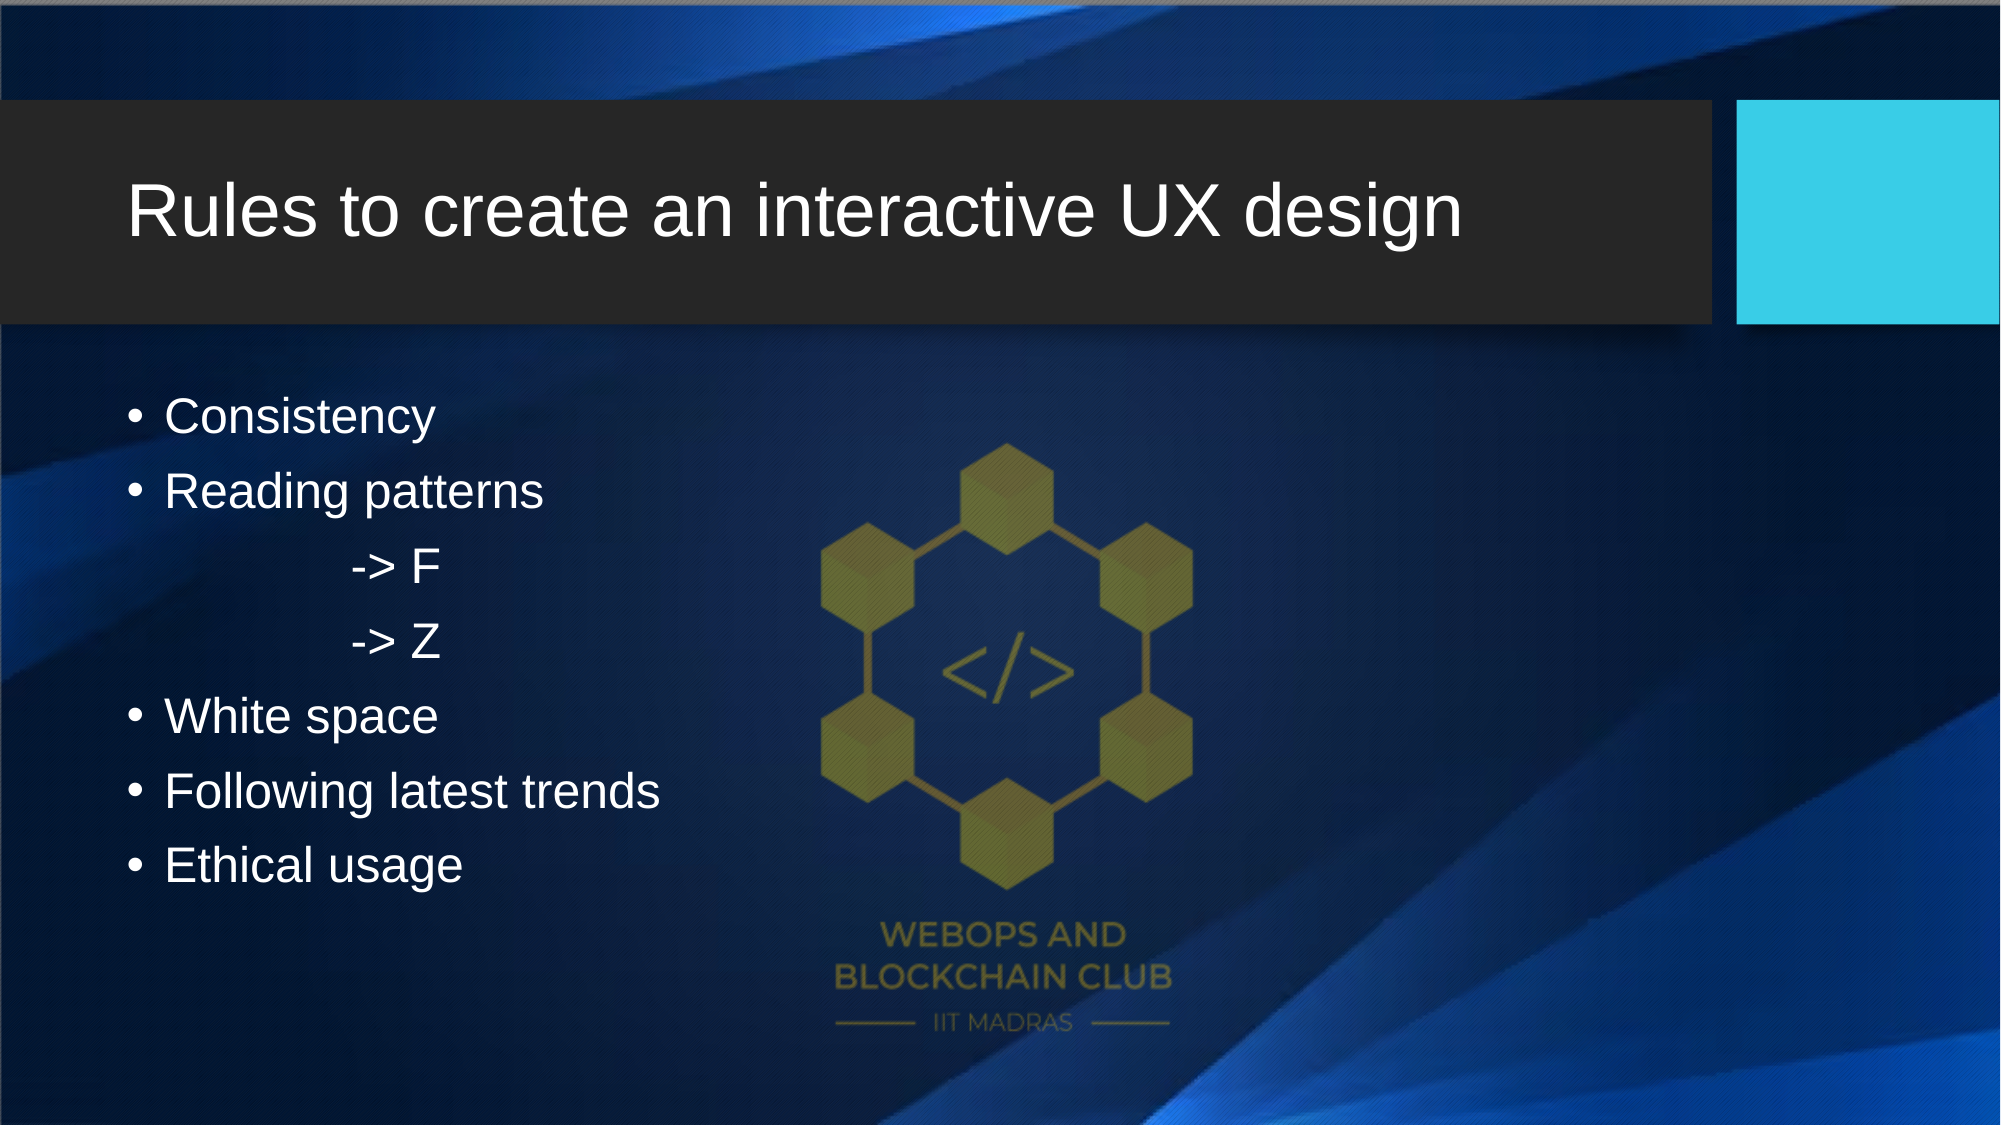

# Rules to create an interactive UX design
Consistency
Reading patterns
                -> F
                -> Z
White space
Following latest trends
Ethical usage